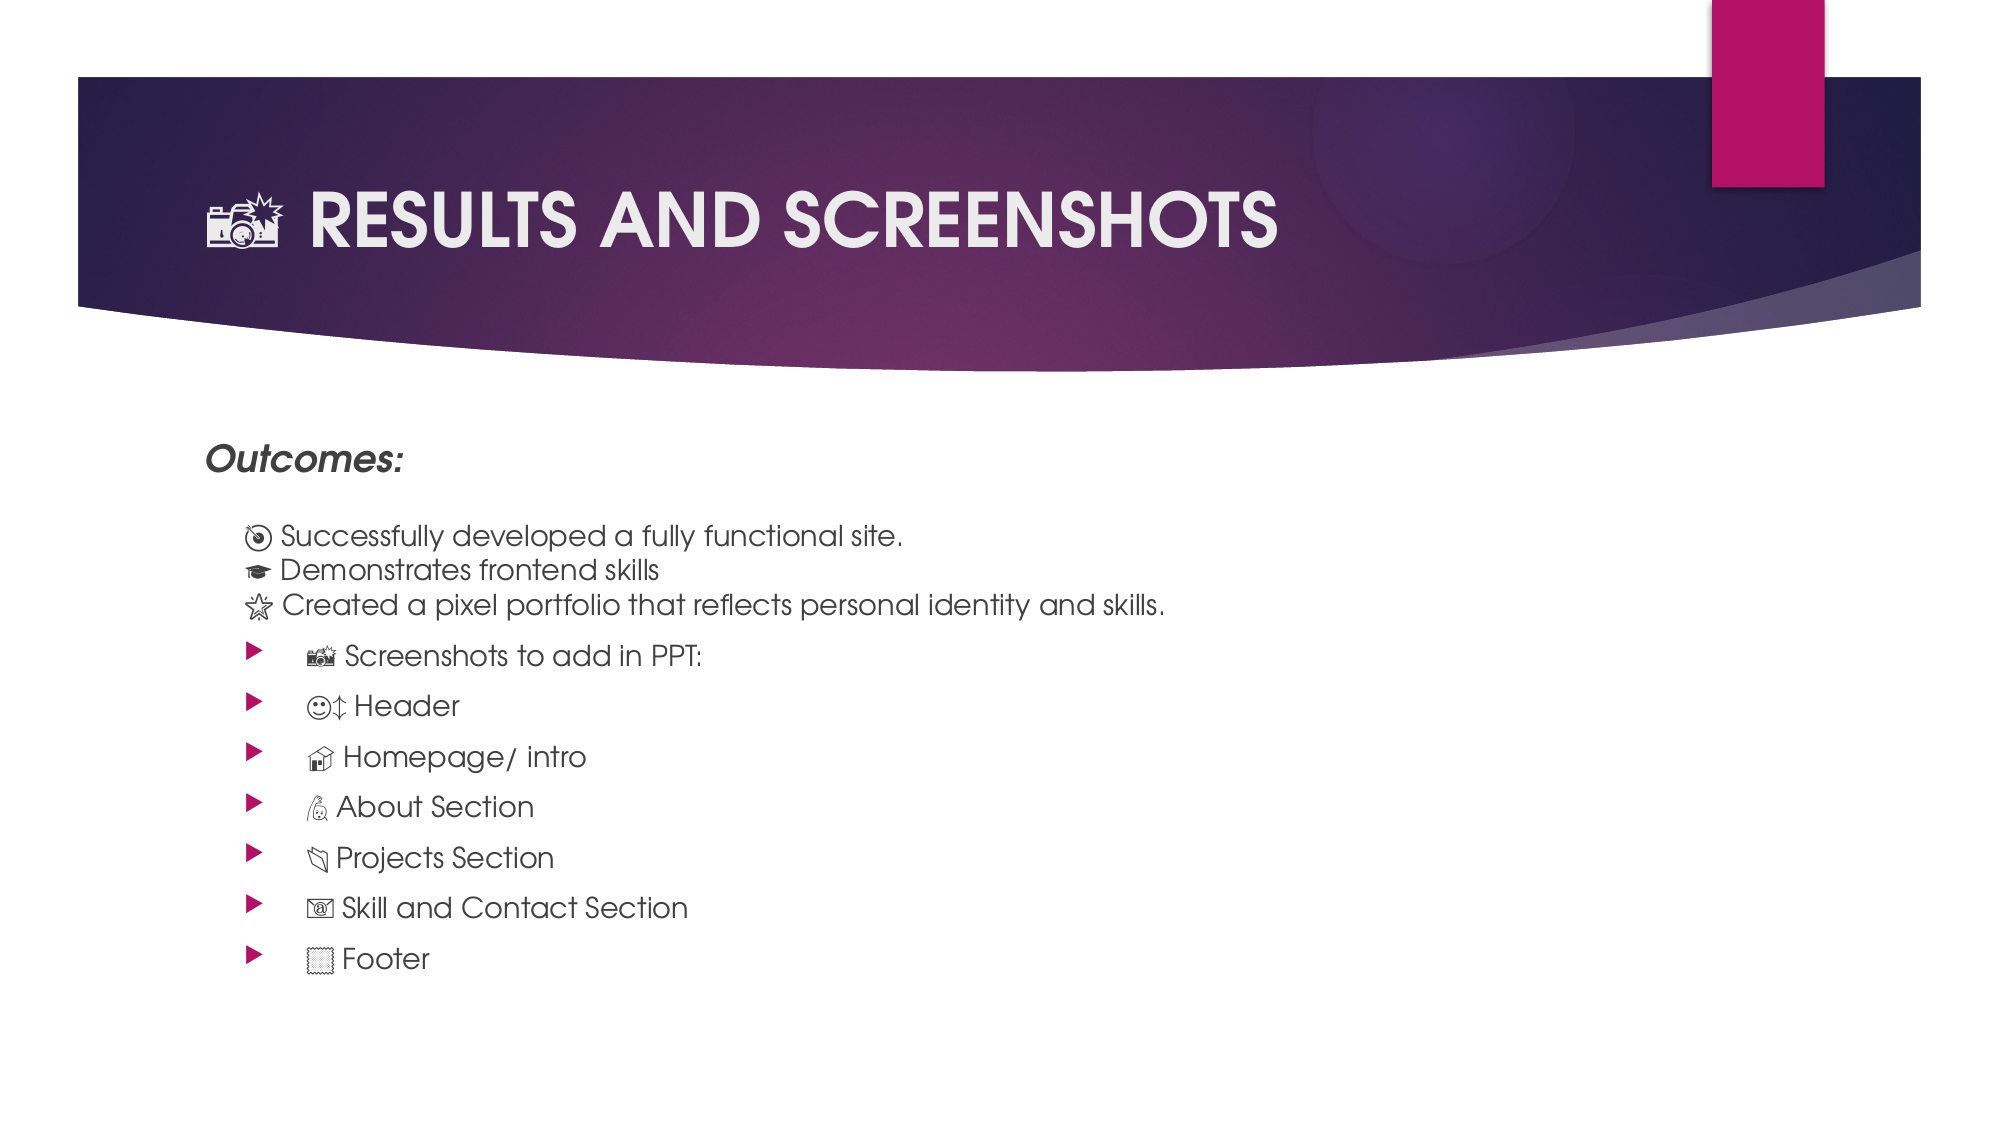

# 📸 RESULTS AND SCREENSHOTS
Outcomes:

🎯 Successfully developed a fully functional site.
🎓 Demonstrates frontend skills
🌟 Created a pixel portfolio that reflects personal identity and skills.
📸 Screenshots to add in PPT:
🙂‍↕️ Header
🏠 Homepage/ intro
🙋 About Section
📂 Projects Section
📧 Skill and Contact Section
🦶🏻 Footer